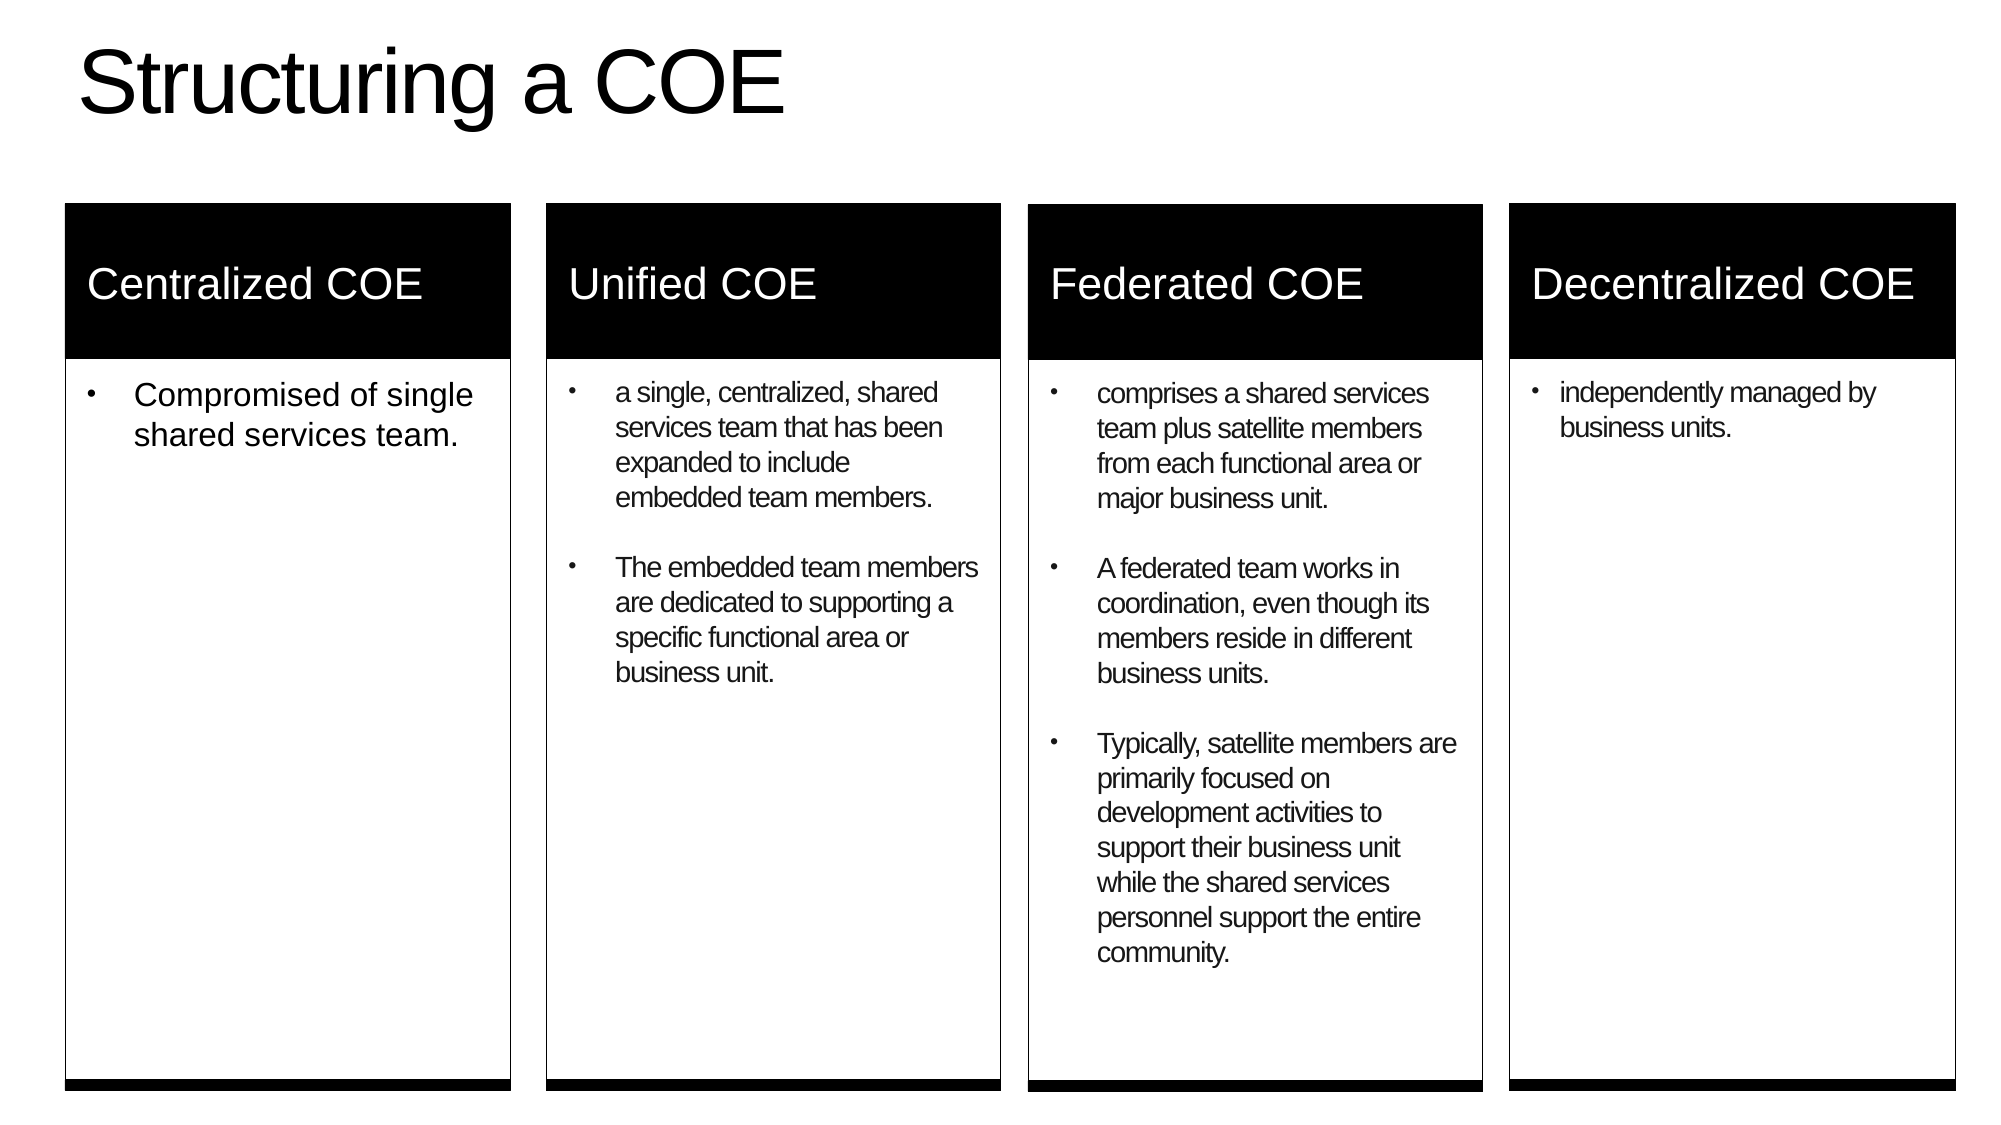

Structuring a COE
Centralized COE
Compromised of single shared services team.

Unified COE
a single, centralized, shared services team that has been expanded to include embedded team members.

The embedded team members are dedicated to supporting a specific functional area or business unit.

Decentralized COE
independently managed by business units.

Federated COE
comprises a shared services team plus satellite members from each functional area or major business unit.

A federated team works in coordination, even though its members reside in different business units.

Typically, satellite members are primarily focused on development activities to support their business unit while the shared services personnel support the entire community.